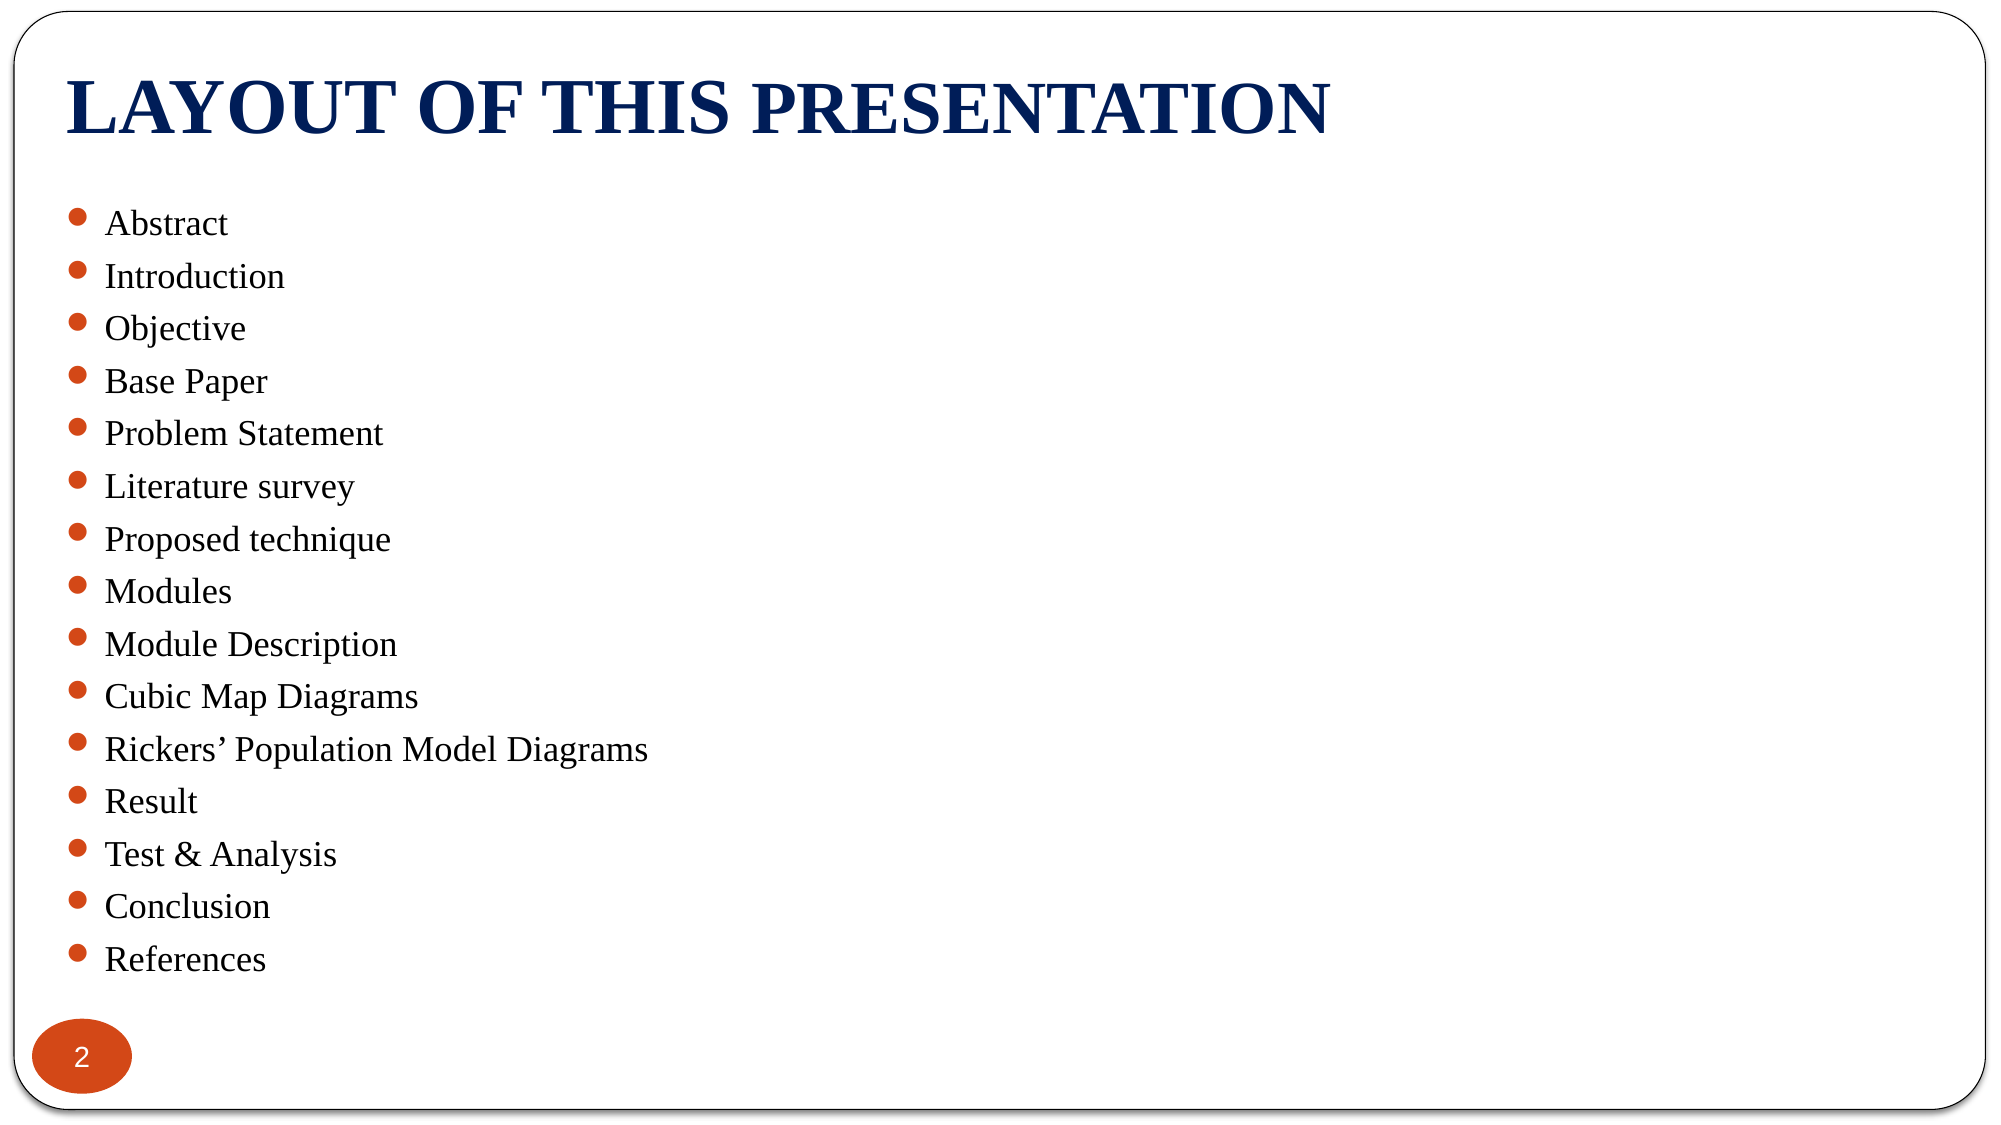

# LAYOUT OF THIS PRESENTATION
Abstract
Introduction
Objective
Base Paper
Problem Statement
Literature survey
Proposed technique
Modules
Module Description
Cubic Map Diagrams
Rickers’ Population Model Diagrams
Result
Test & Analysis
Conclusion
References

2